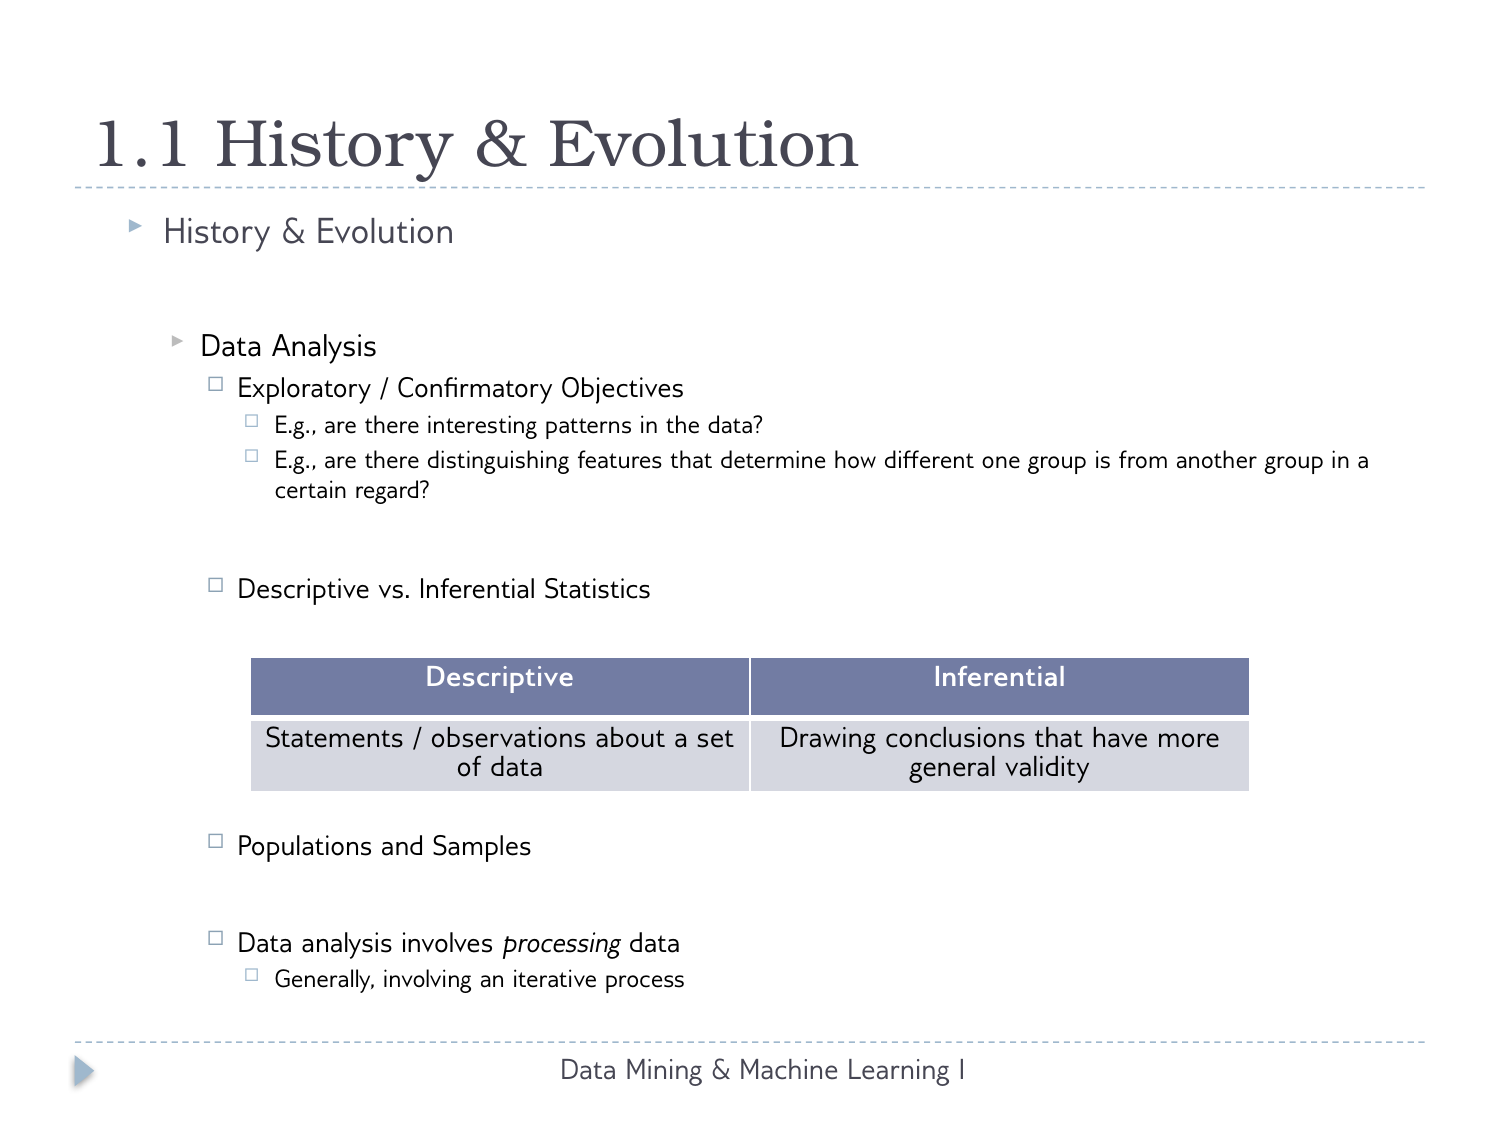

# 1.1 History & Evolution
History & Evolution

Data Analysis
Exploratory / Confirmatory Objectives
E.g., are there interesting patterns in the data?
E.g., are there distinguishing features that determine how different one group is from another group in a certain regard?

Descriptive vs. Inferential Statistics

Populations and Samples

Data analysis involves processing data
Generally, involving an iterative process

| Descriptive | Inferential |
| --- | --- |
| Statements / observations about a set of data | Drawing conclusions that have more general validity |
Data Mining & Machine Learning I